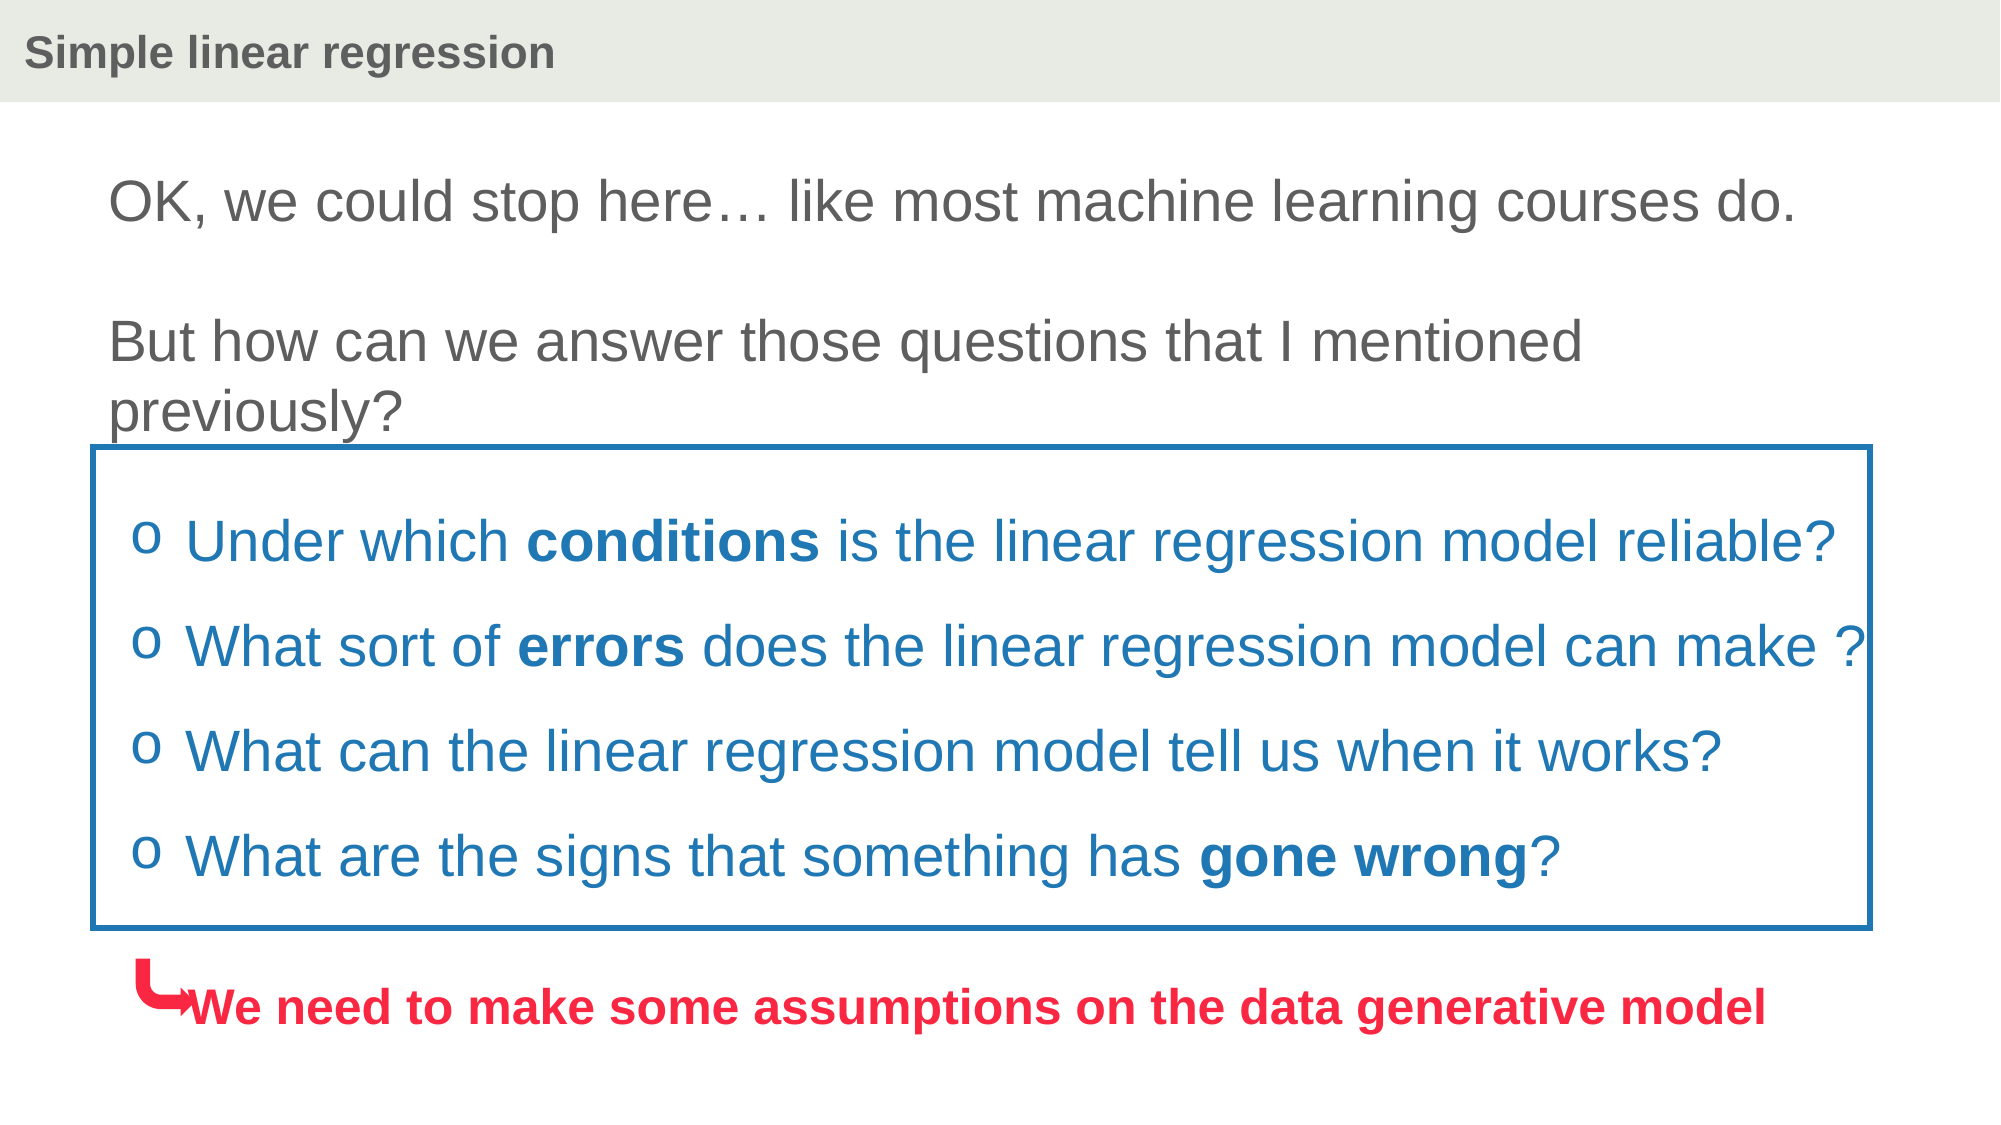

Simple linear regression
OK, we could stop here… like most machine learning courses do.

But how can we answer those questions that I mentioned previously?

Under which conditions is the linear regression model reliable?
What sort of errors does the linear regression model can make ?
What can the linear regression model tell us when it works?
What are the signs that something has gone wrong?

We need to make some assumptions on the data generative model